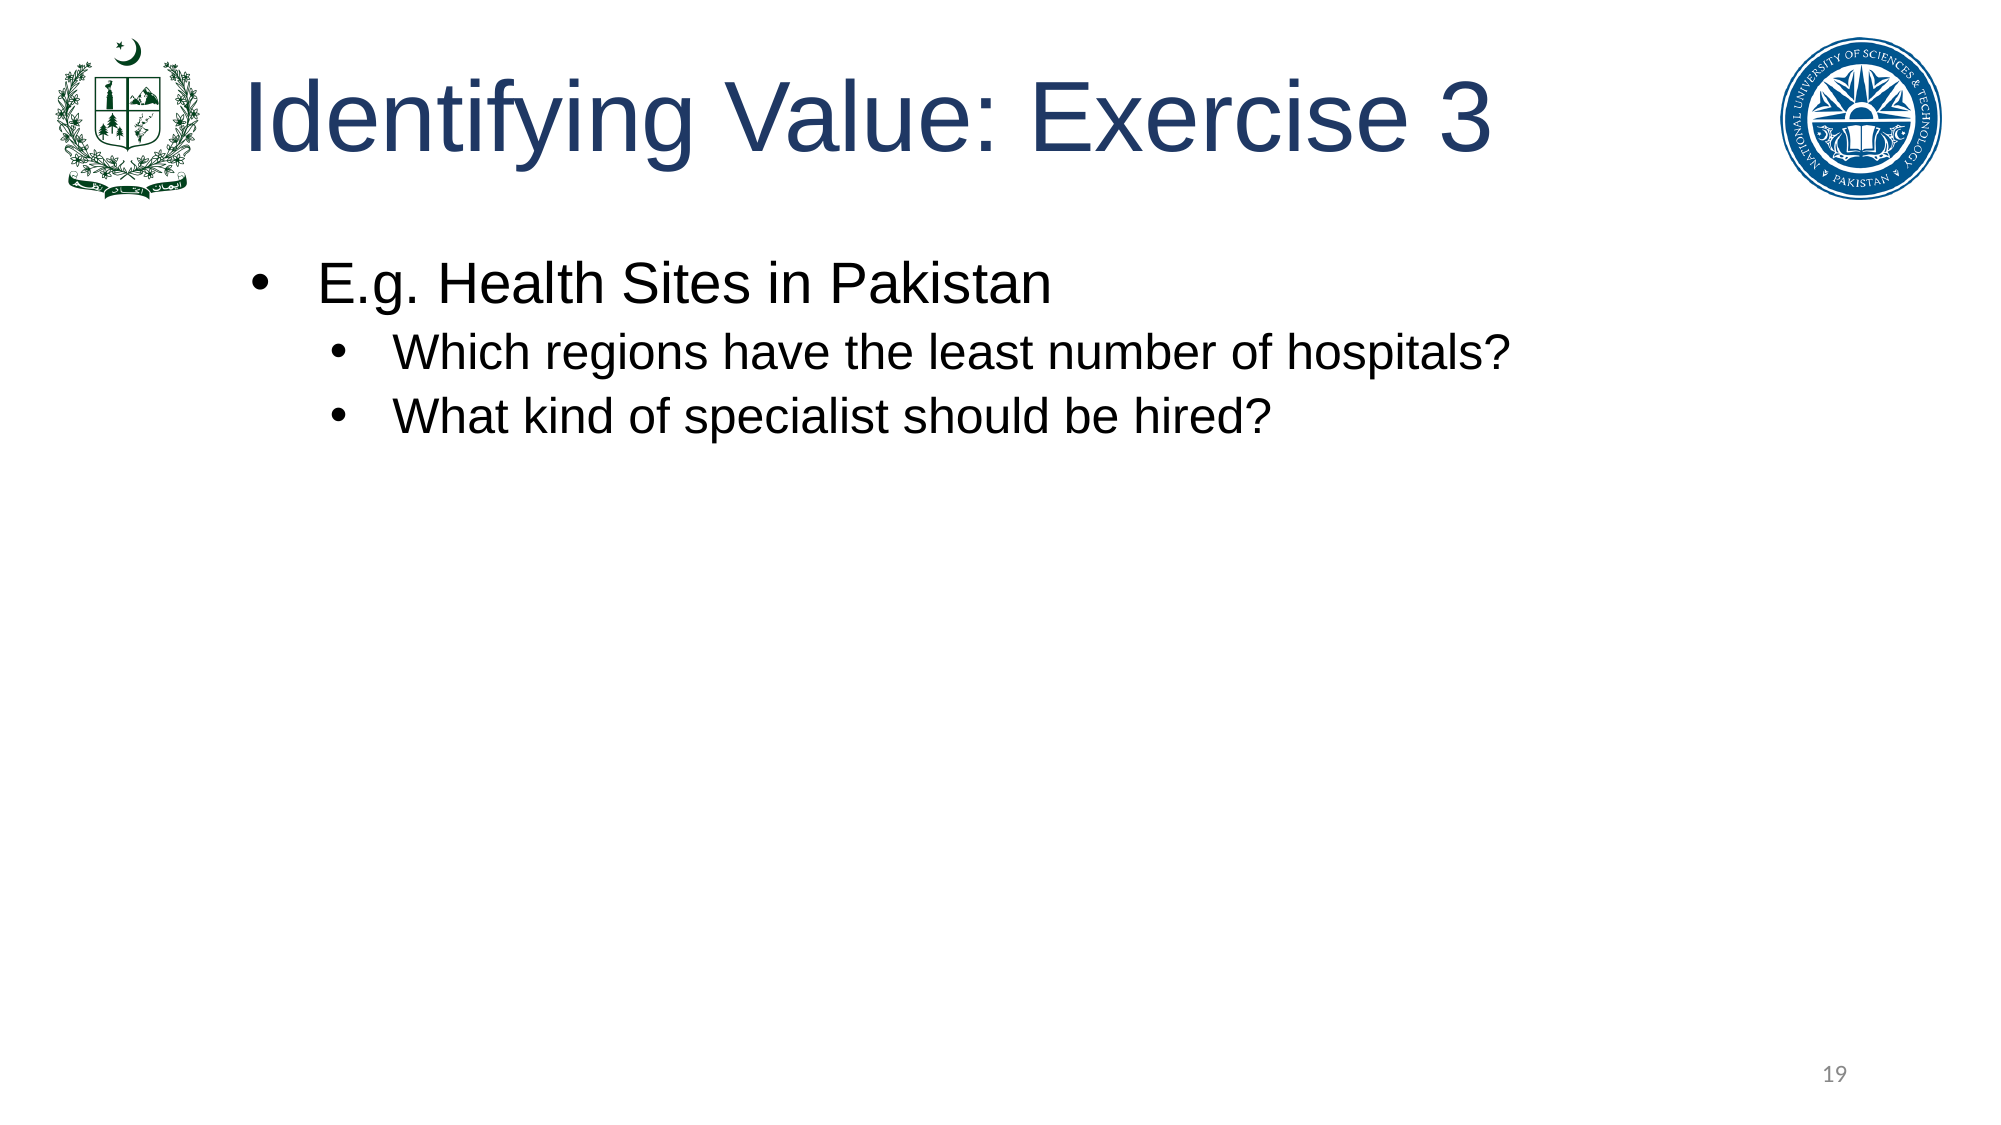

# Identifying Value: Exercise 3
E.g. Health Sites in Pakistan
Which regions have the least number of hospitals?
What kind of specialist should be hired?
19